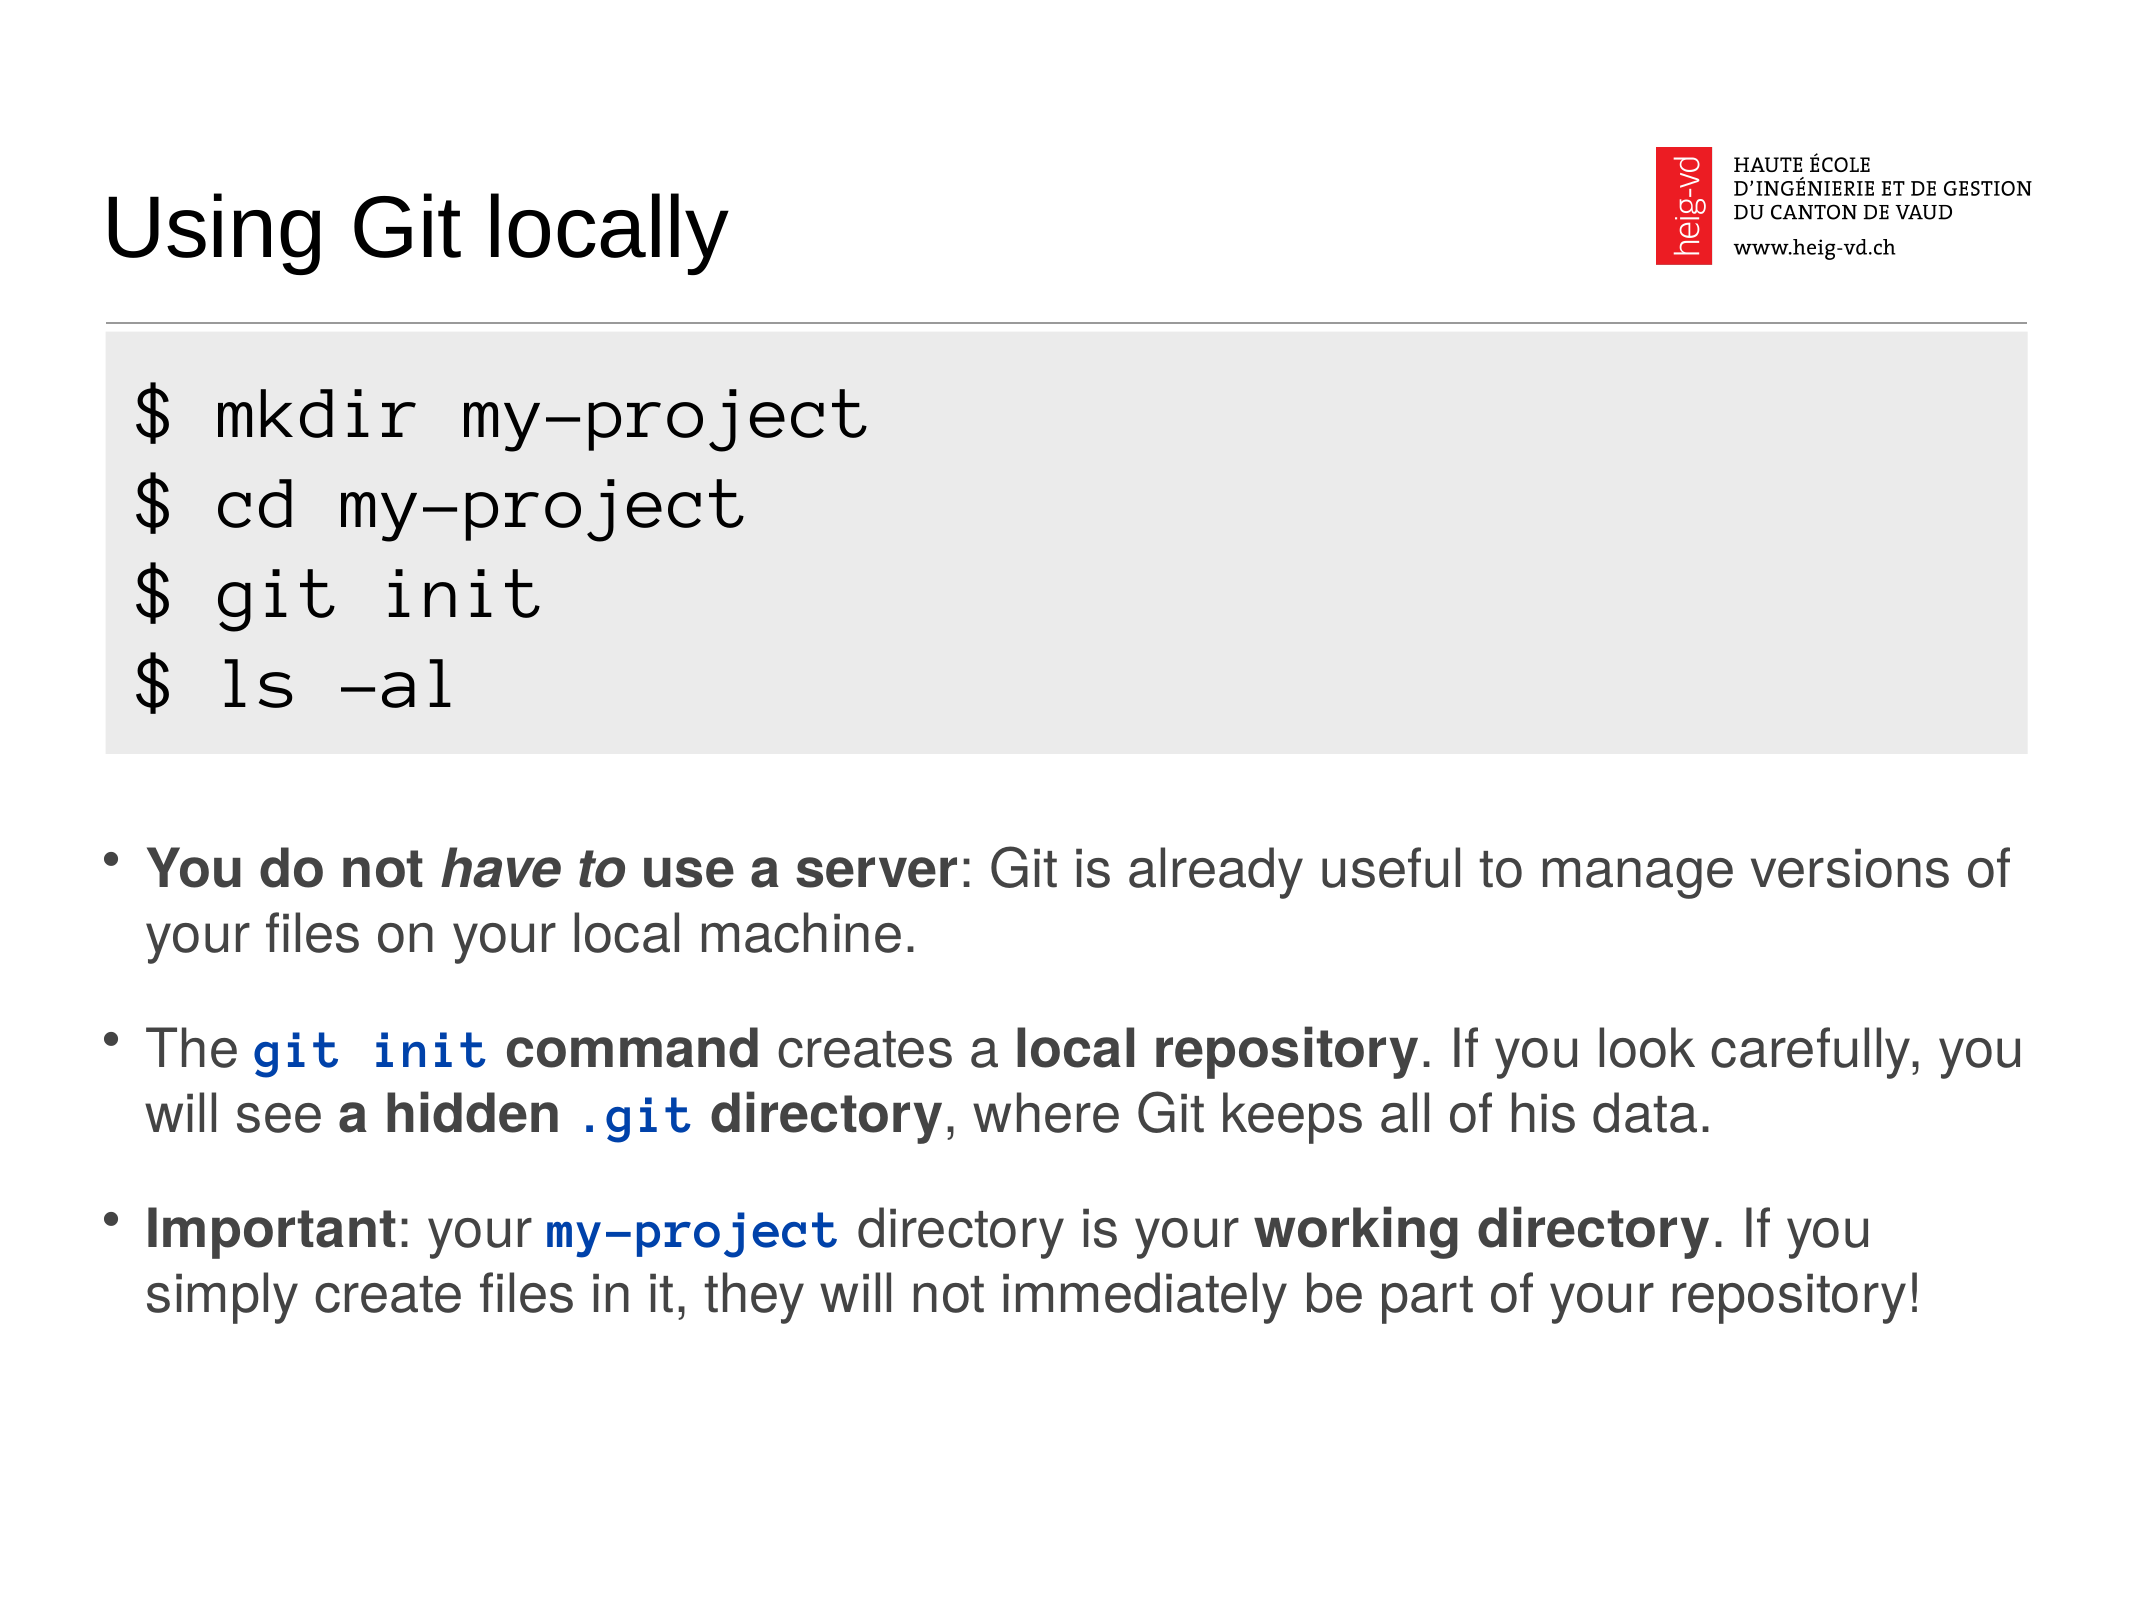

# Using Git locally
$ mkdir my-project
$ cd my-project
$ git init
$ ls -al
You do not have to use a server: Git is already useful to manage versions of your files on your local machine.
The git init command creates a local repository. If you look carefully, you will see a hidden .git directory, where Git keeps all of his data.
Important: your my-project directory is your working directory. If you simply create files in it, they will not immediately be part of your repository!